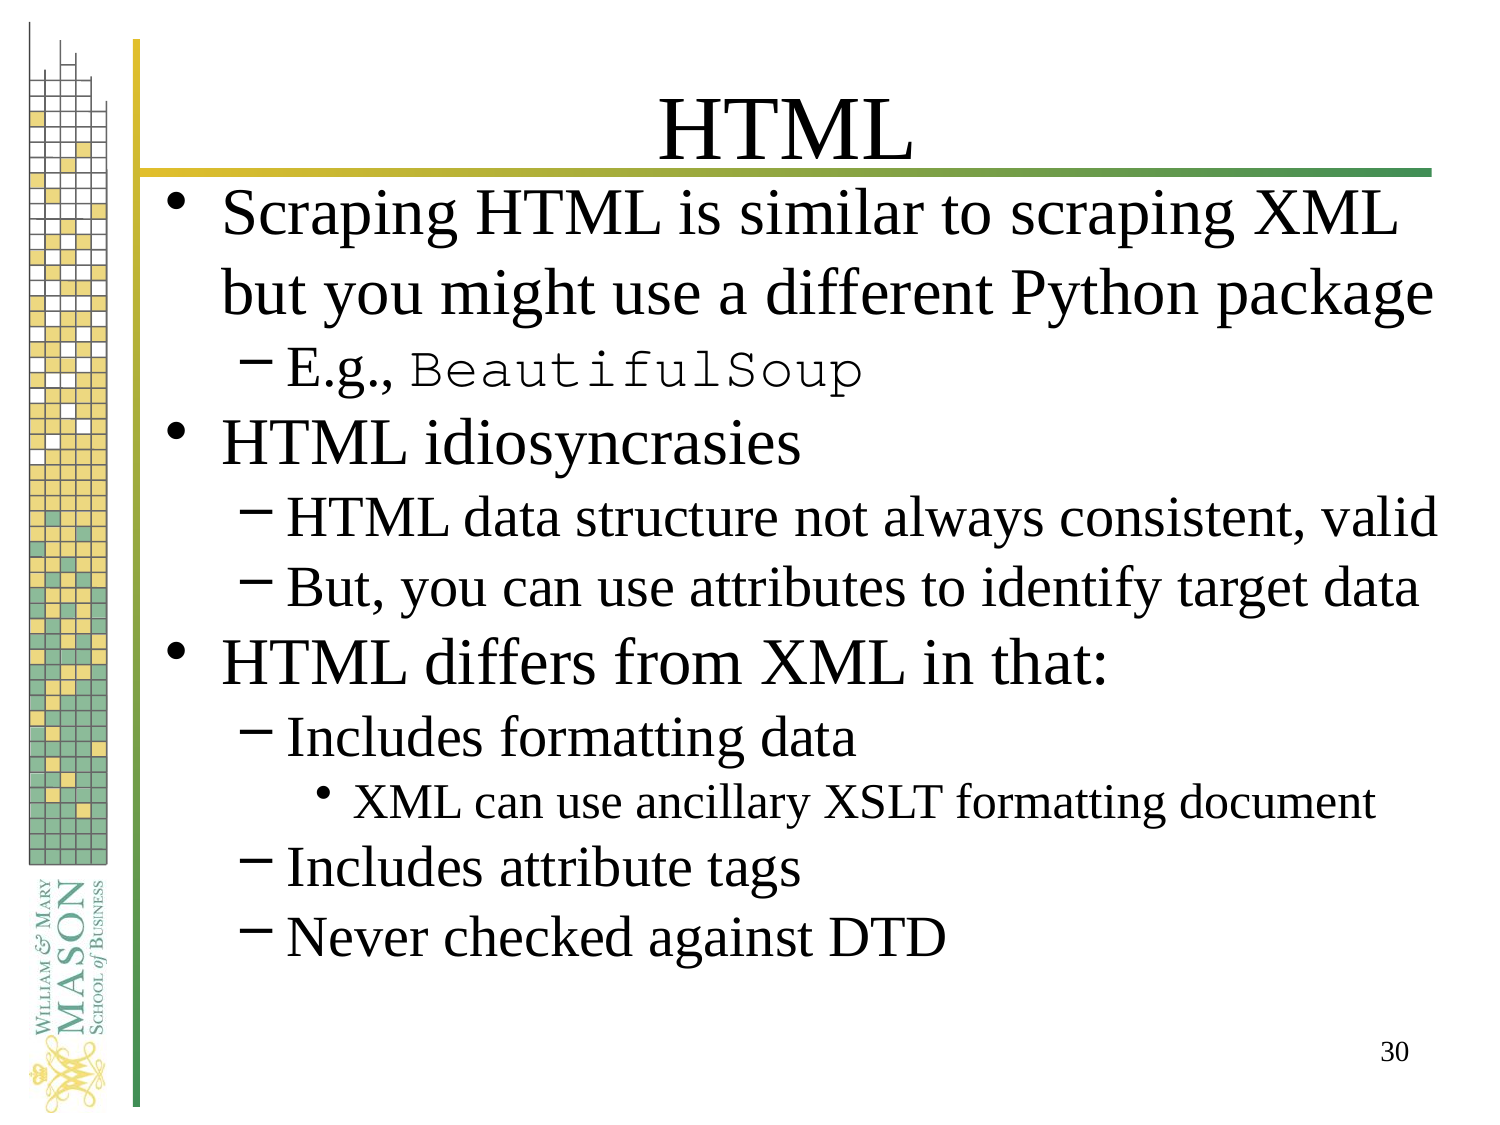

# HTML
Scraping HTML is similar to scraping XML but you might use a different Python package
E.g., BeautifulSoup
HTML idiosyncrasies
HTML data structure not always consistent, valid
But, you can use attributes to identify target data
HTML differs from XML in that:
Includes formatting data
XML can use ancillary XSLT formatting document
Includes attribute tags
Never checked against DTD
30